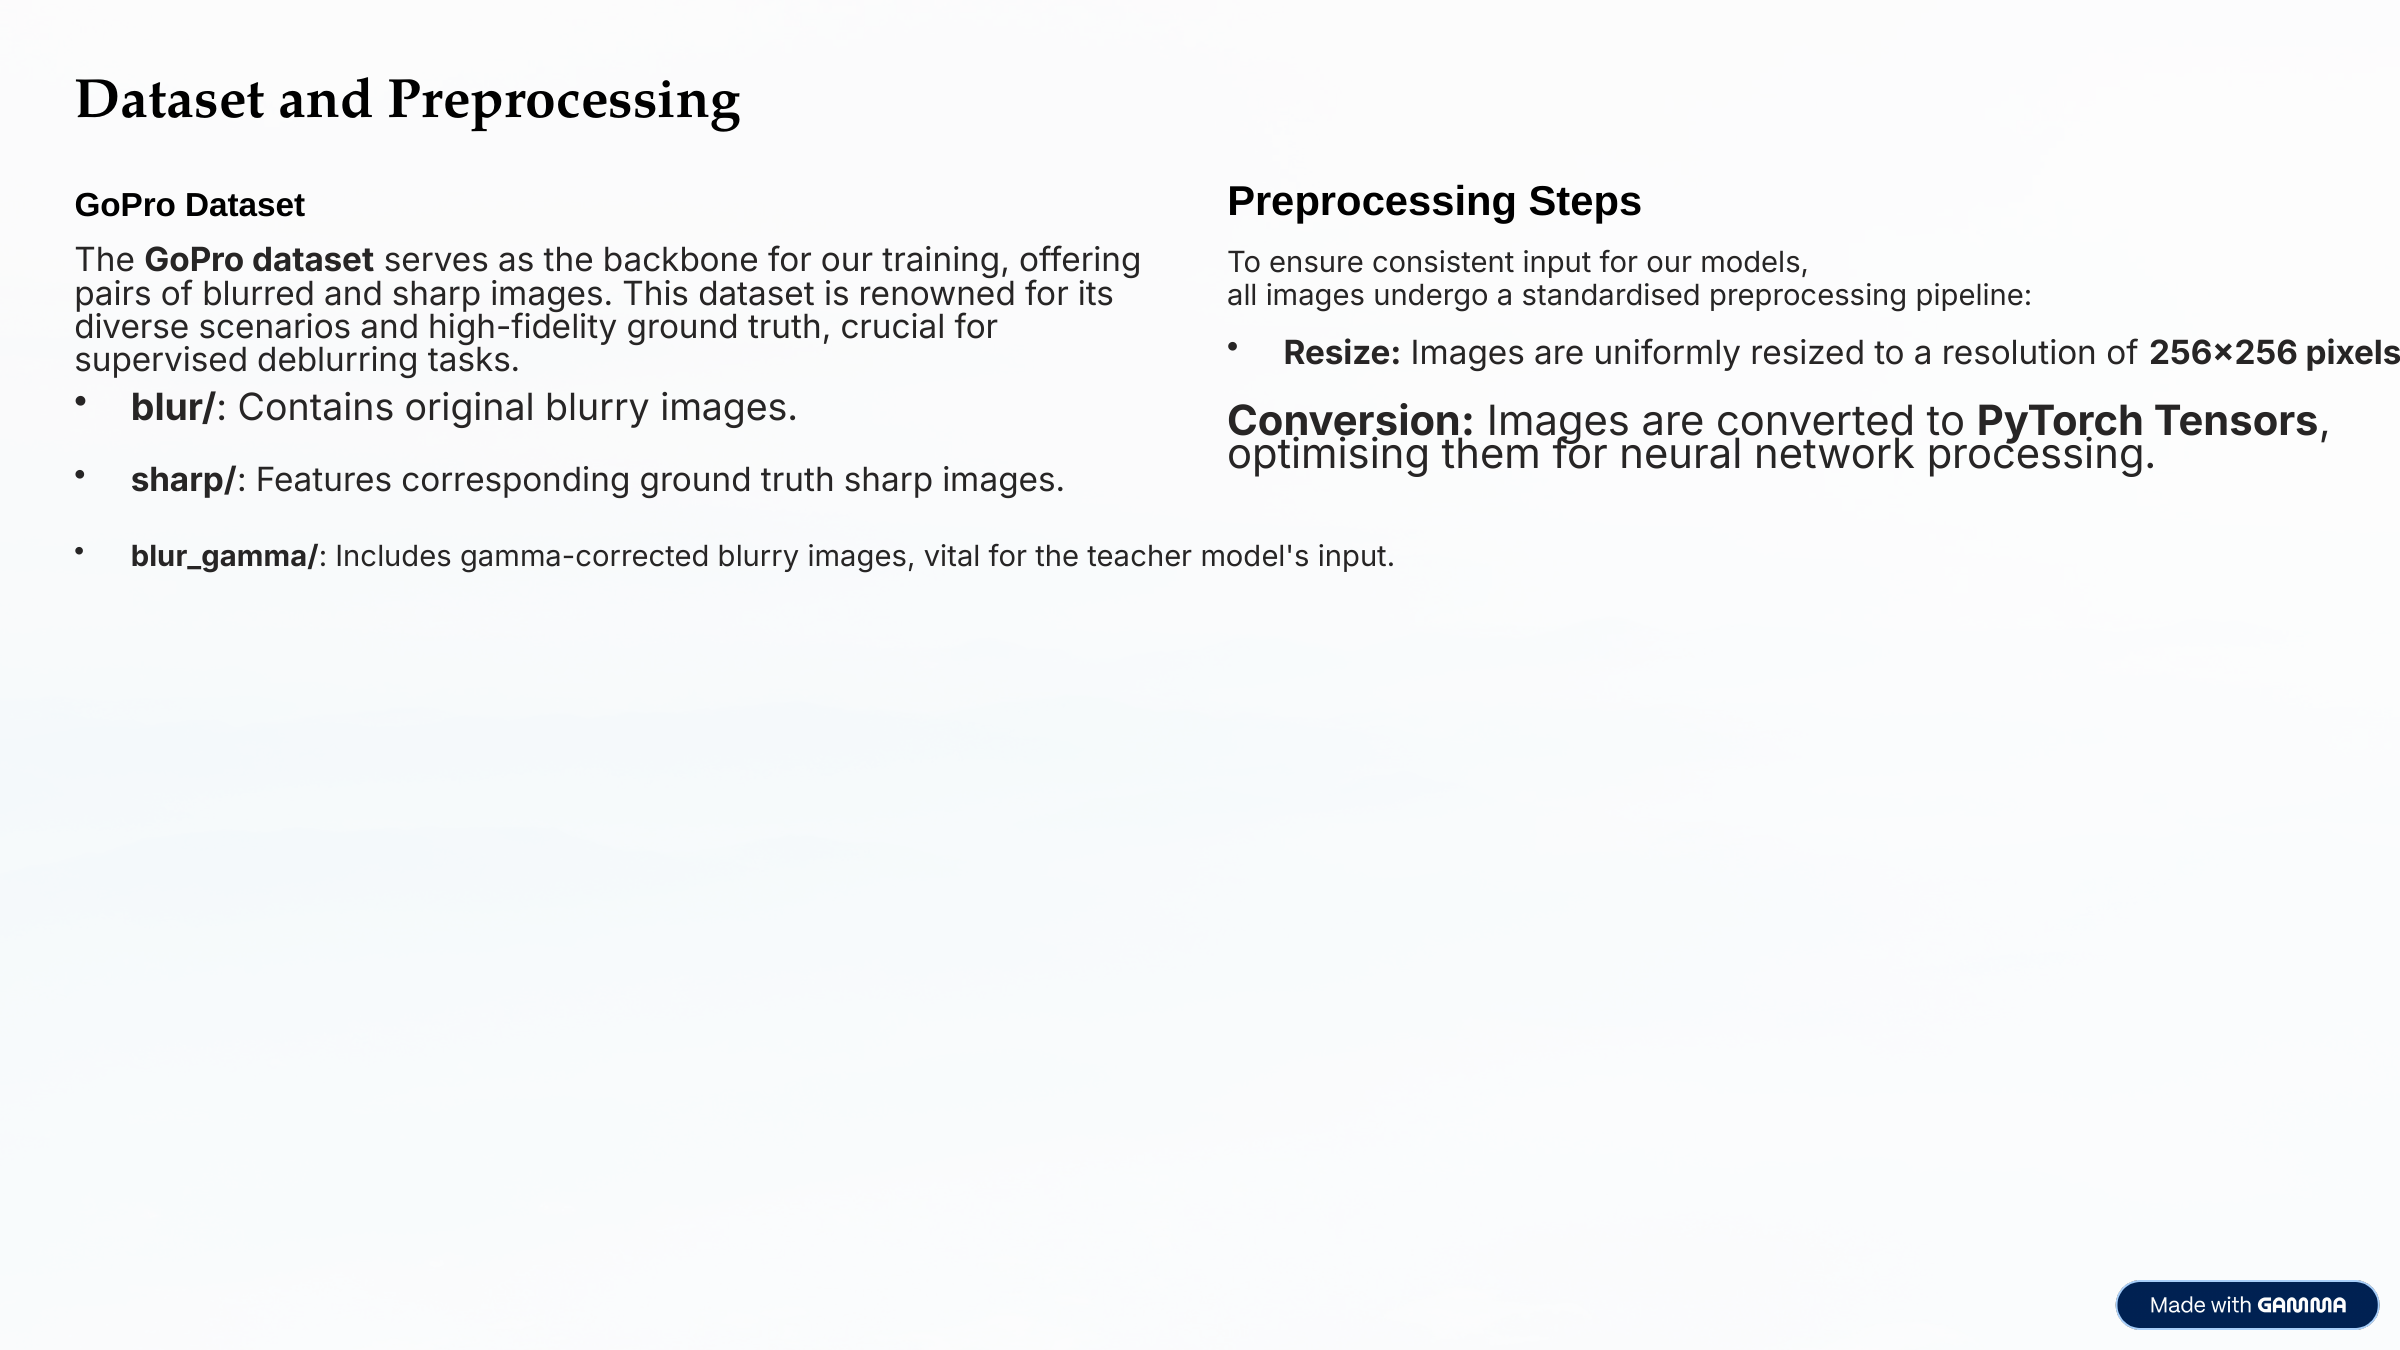

Dataset and Preprocessing
GoPro Dataset
Preprocessing Steps
To ensure consistent input for our models,
all images undergo a standardised preprocessing pipeline:
The GoPro dataset serves as the backbone for our training, offering pairs of blurred and sharp images. This dataset is renowned for its diverse scenarios and high-fidelity ground truth, crucial for supervised deblurring tasks.
Resize: Images are uniformly resized to a resolution of 256x256 pixels.
blur/: Contains original blurry images.
Conversion: Images are converted to PyTorch Tensors,
optimising them for neural network processing.
sharp/: Features corresponding ground truth sharp images.
blur_gamma/: Includes gamma-corrected blurry images, vital for the teacher model's input.